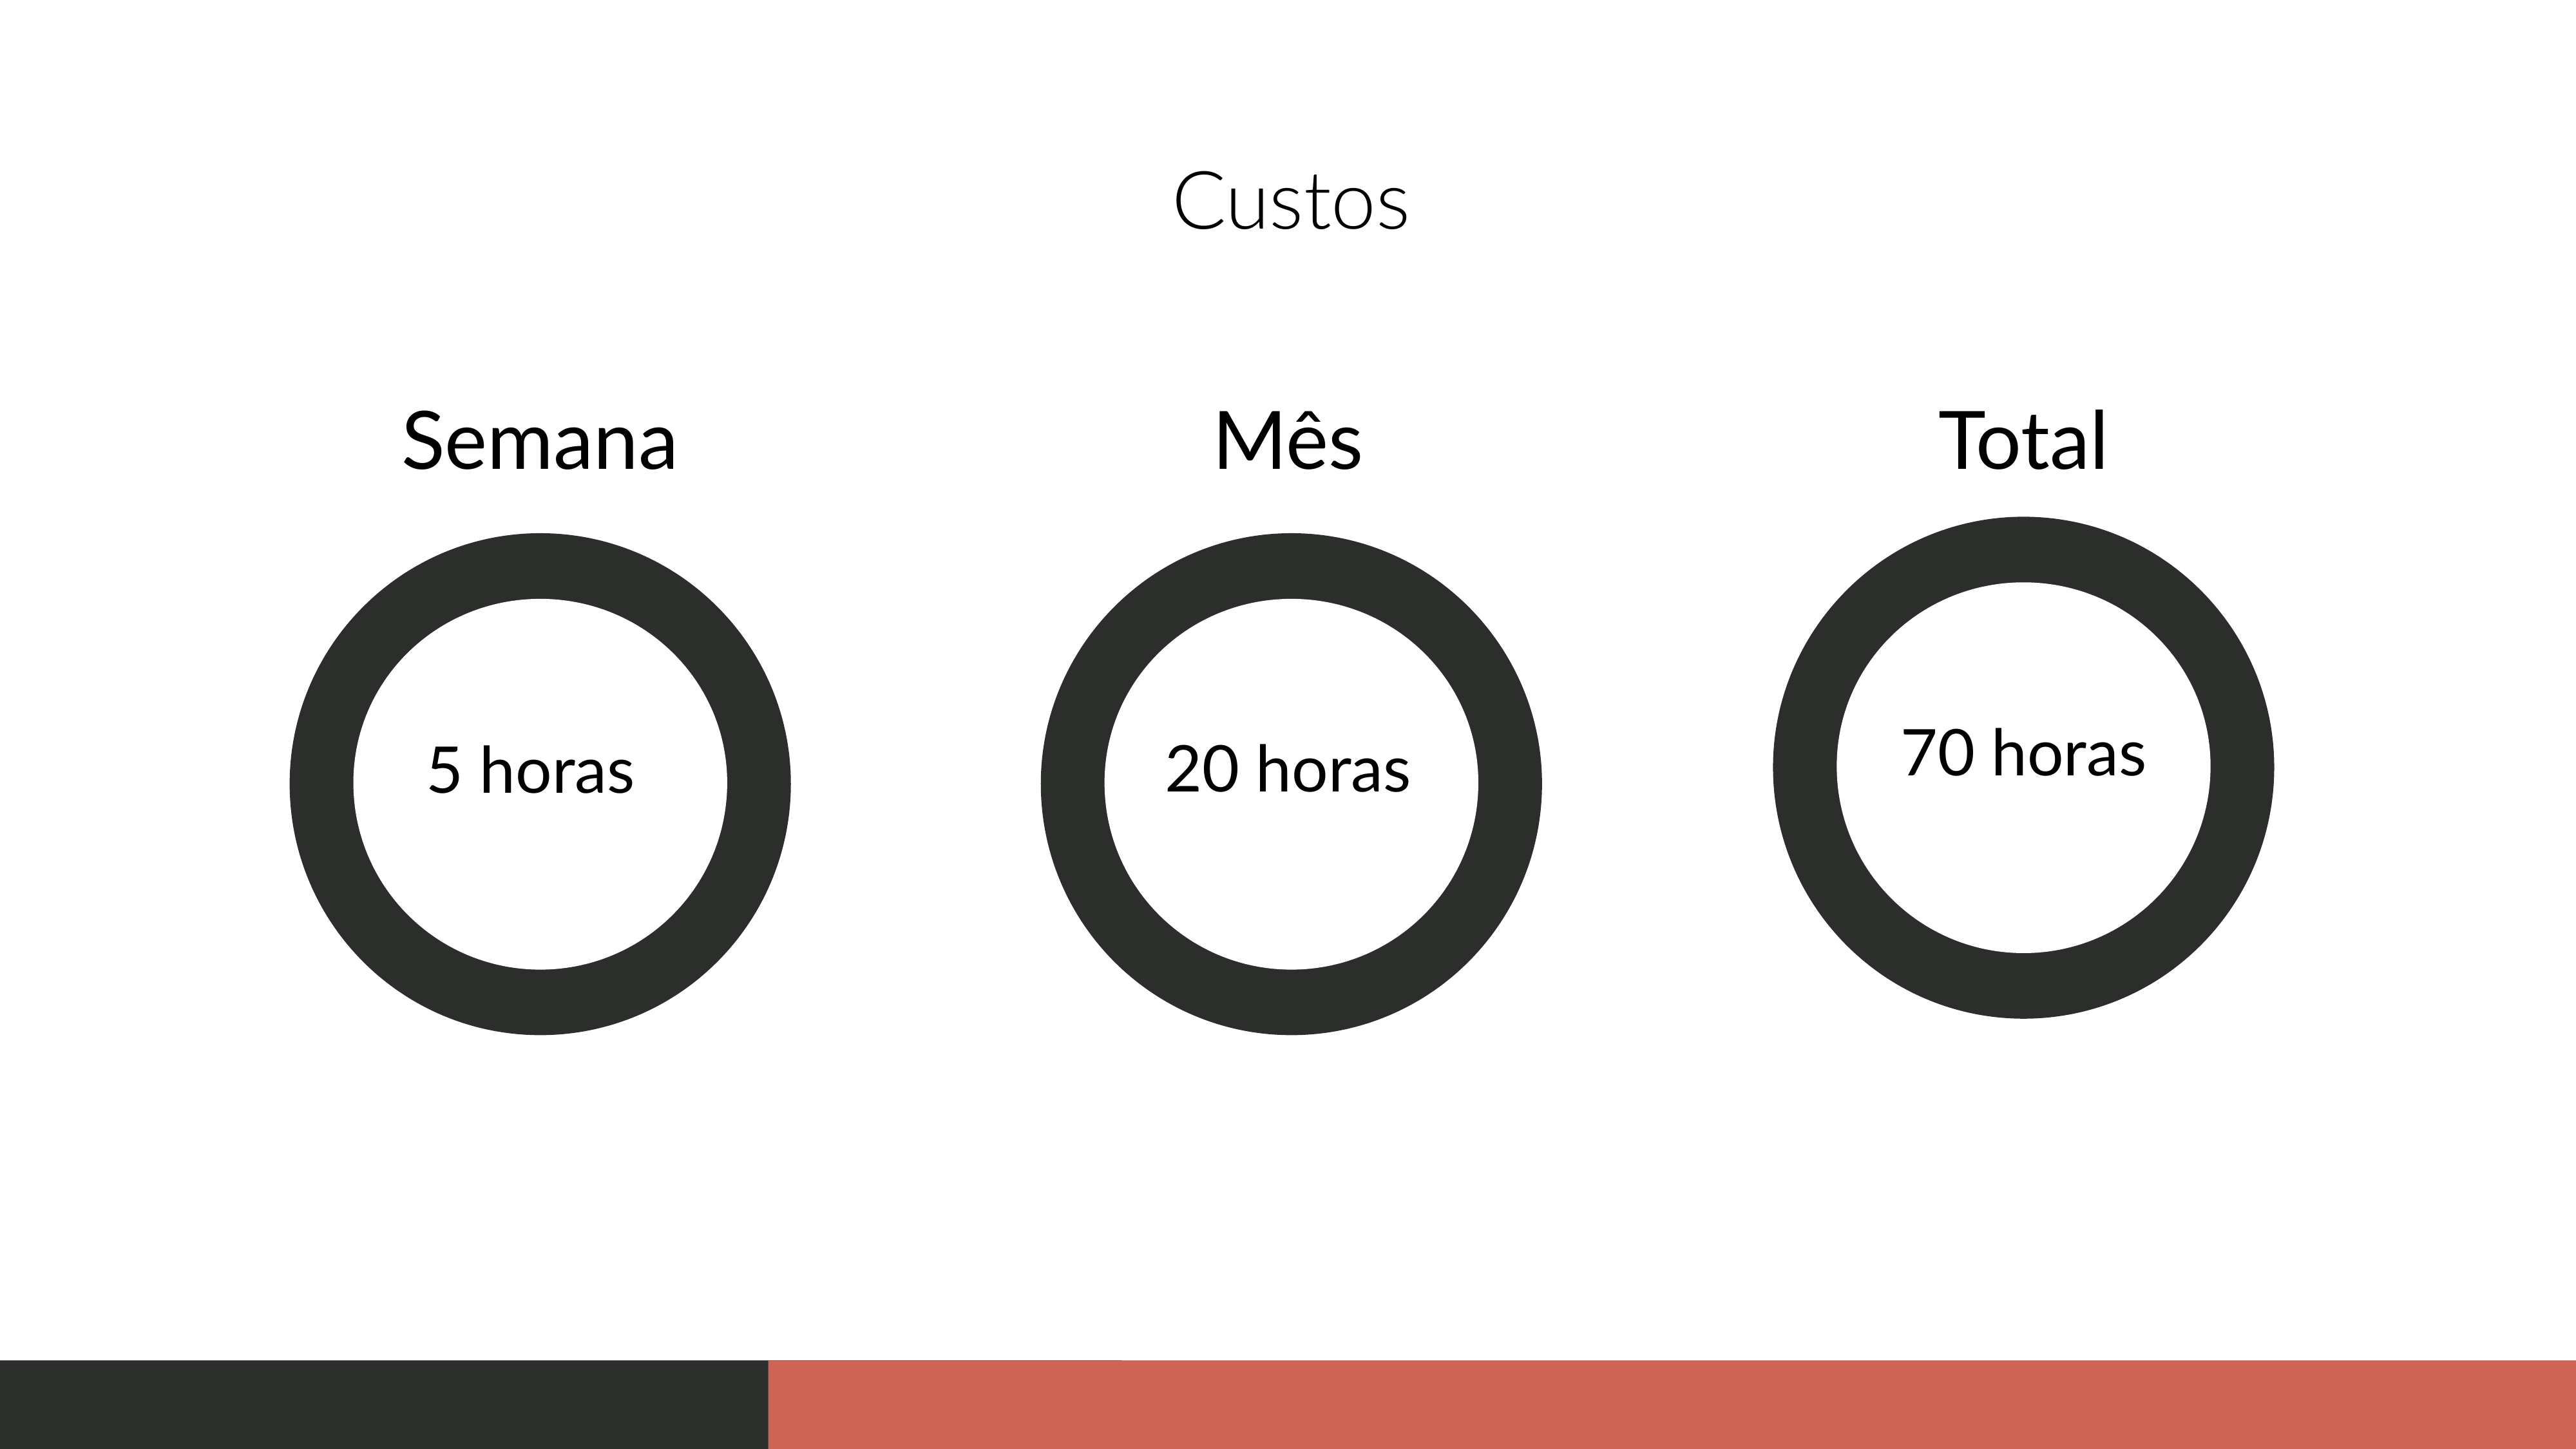

Custos

Semana

Mês

Total

70 horas
20 horas
5 horas